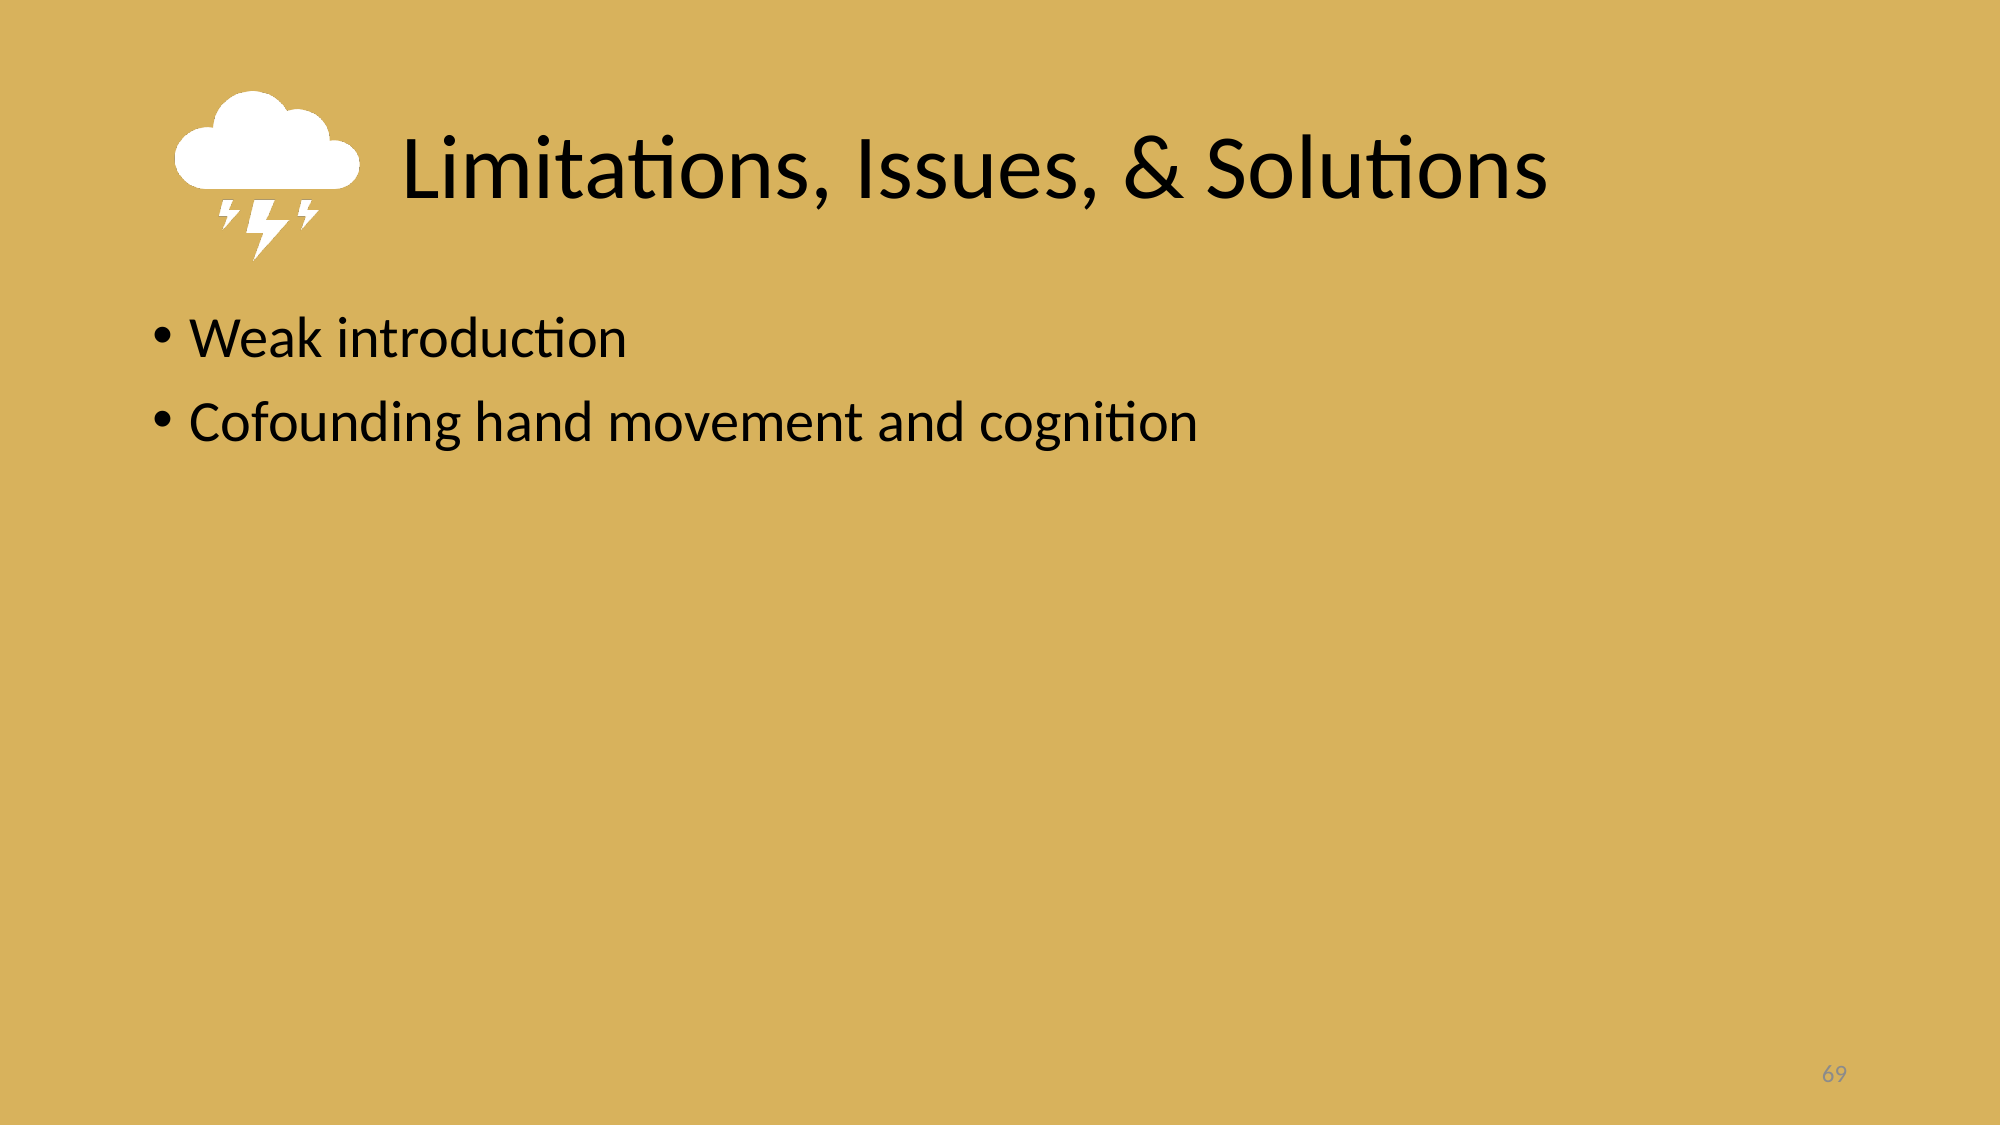

# Limitations, Issues, & Solutions
Weak introduction
Cofounding hand movement and cognition

69